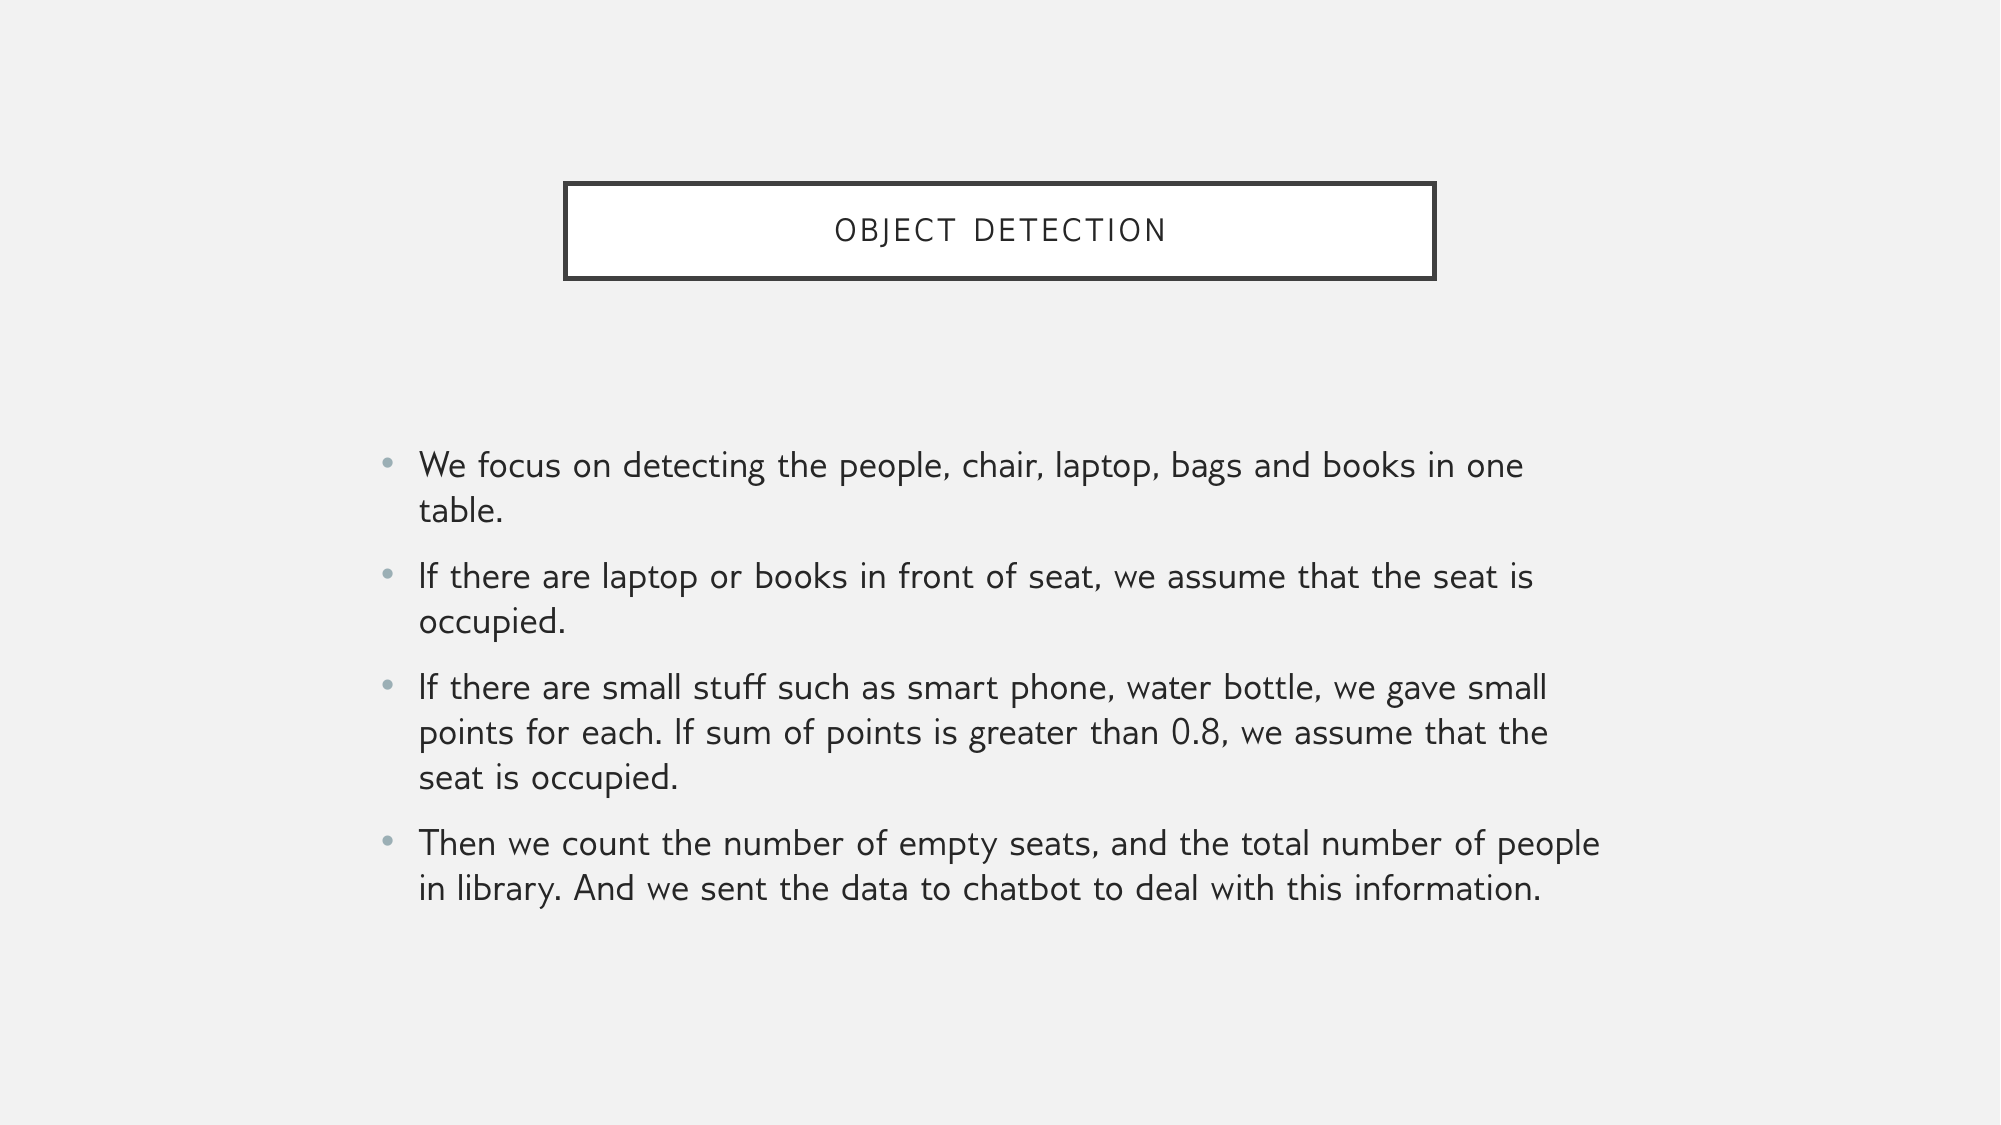

Object Detection
We focus on detecting the people, chair, laptop, bags and books in one table.
If there are laptop or books in front of seat, we assume that the seat is occupied.
If there are small stuff such as smart phone, water bottle, we gave small points for each. If sum of points is greater than 0.8, we assume that the seat is occupied.
Then we count the number of empty seats, and the total number of people in library. And we sent the data to chatbot to deal with this information.